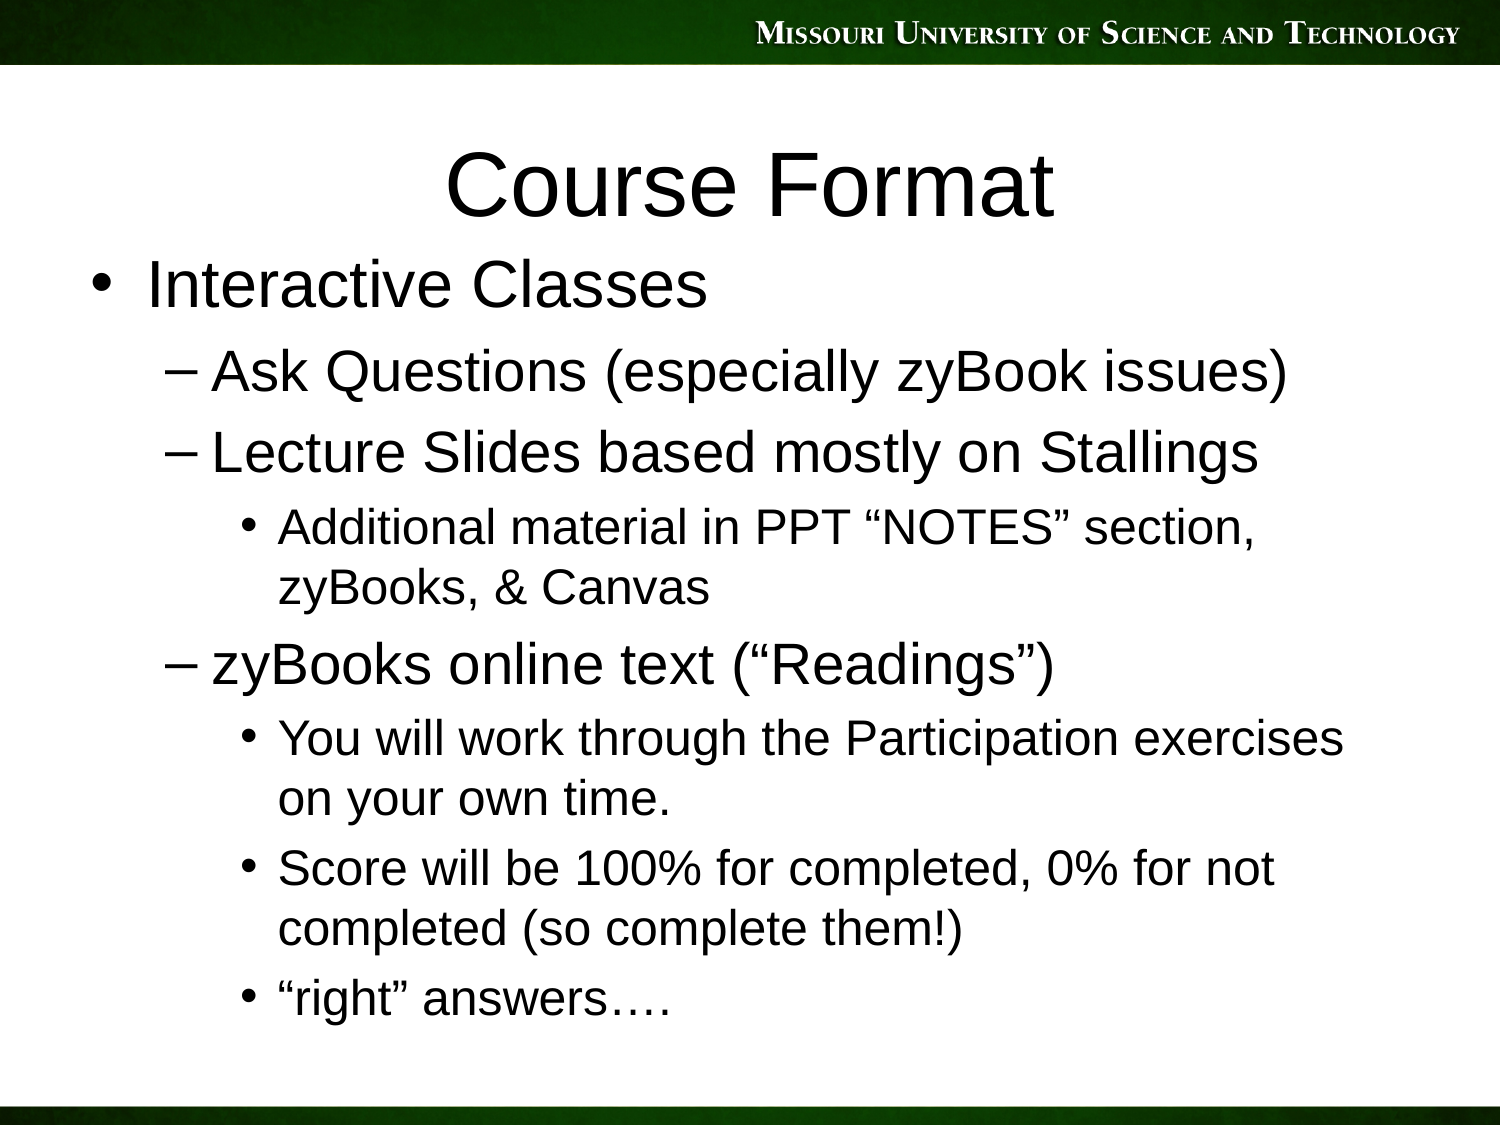

# Course Format
Interactive Classes
Ask Questions (especially zyBook issues)
Lecture Slides based mostly on Stallings
Additional material in PPT “NOTES” section, zyBooks, & Canvas
zyBooks online text (“Readings”)
You will work through the Participation exercises on your own time.
Score will be 100% for completed, 0% for not completed (so complete them!)
“right” answers….